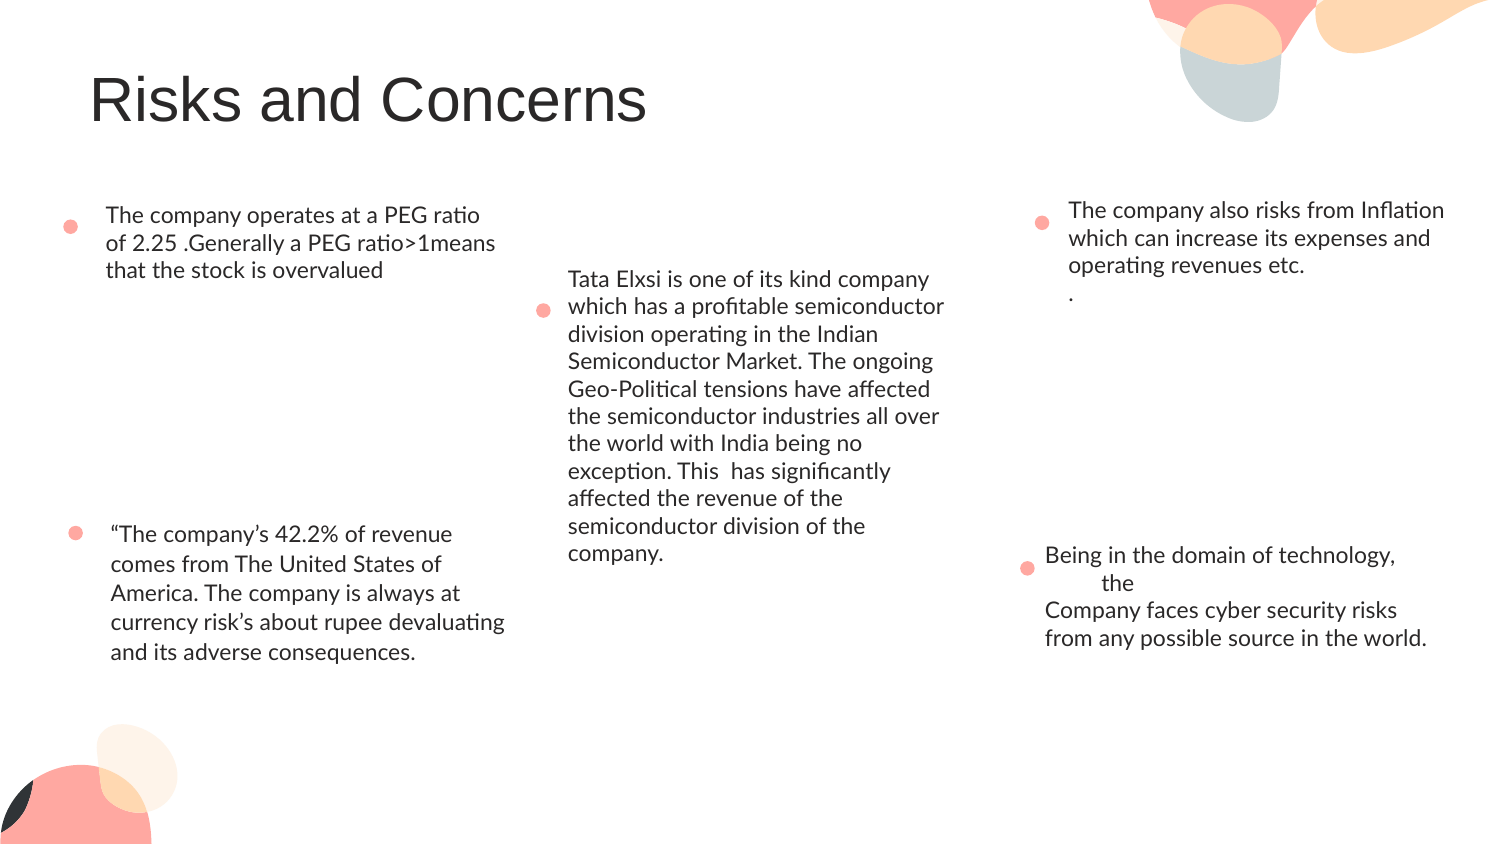

# Risks and Concerns
The company also risks from Inflation
which can increase its expenses and
operating revenues etc.
.

The company operates at a PEG ratio
of 2.25 .Generally a PEG ratio>1means
that the stock is overvalued

Tata Elxsi is one of its kind company
which has a profitable semiconductor
division operating in the Indian
Semiconductor Market. The ongoing
Geo-Political tensions have affected
the semiconductor industries all over
the world with India being no
exception. This  has significantly
affected the revenue of the
semiconductor division of the
company.

“The company’s 42.2% of revenue comes from The United States of America. The company is always at currency risk’s about rupee devaluating and its adverse consequences.

Being in the domain of technology, the
Company faces cyber security risks
from any possible source in the world.